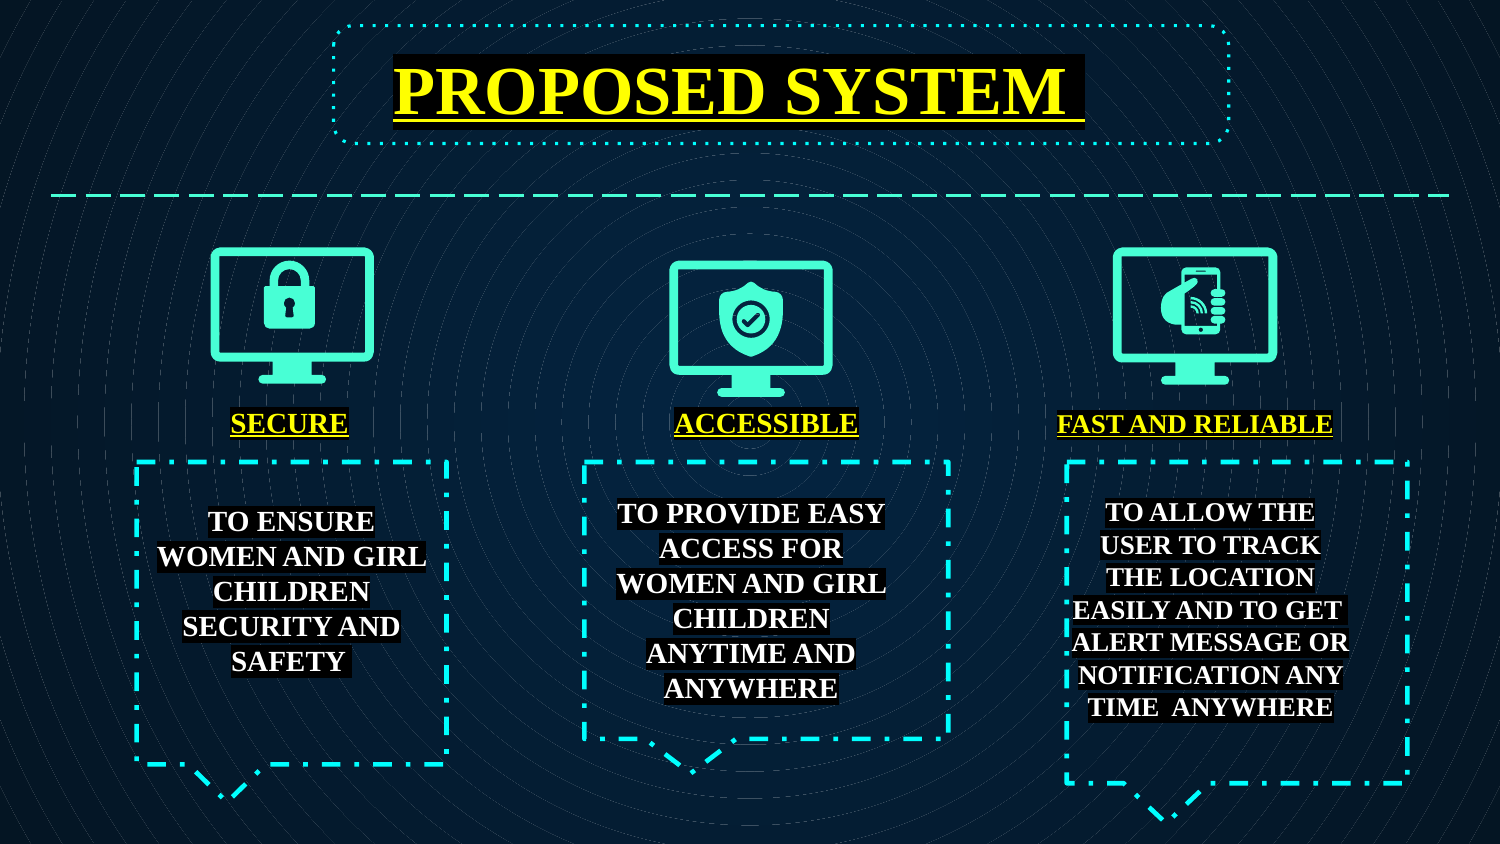

PROPOSED SYSTEM

# SECURE
ACCESSIBLE
FAST AND RELIABLE

TO ALLOW THE USER TO TRACK THE LOCATION EASILY AND TO GET  ALERT MESSAGE OR NOTIFICATION ANY TIME  ANYWHERE
TO PROVIDE EASY ACCESS FOR WOMEN AND GIRL CHILDREN ANYTIME AND ANYWHERE
TO ENSURE WOMEN AND GIRL CHILDREN SECURITY AND SAFETY